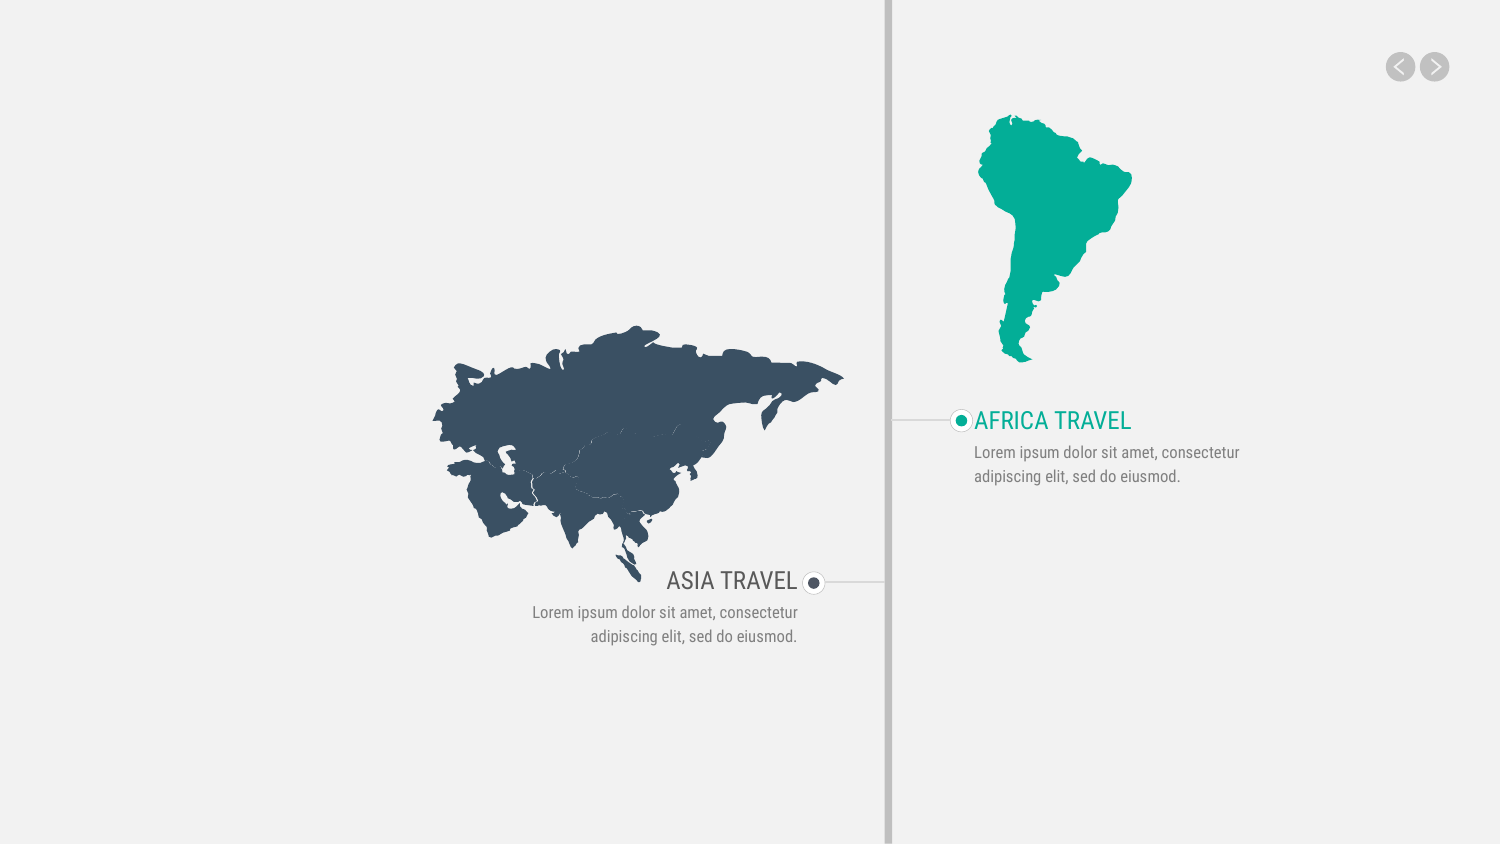

AFRICA TRAVEL
Lorem ipsum dolor sit amet, consectetur adipiscing elit, sed do eiusmod.

ASIA TRAVEL
Lorem ipsum dolor sit amet, consectetur adipiscing elit, sed do eiusmod.